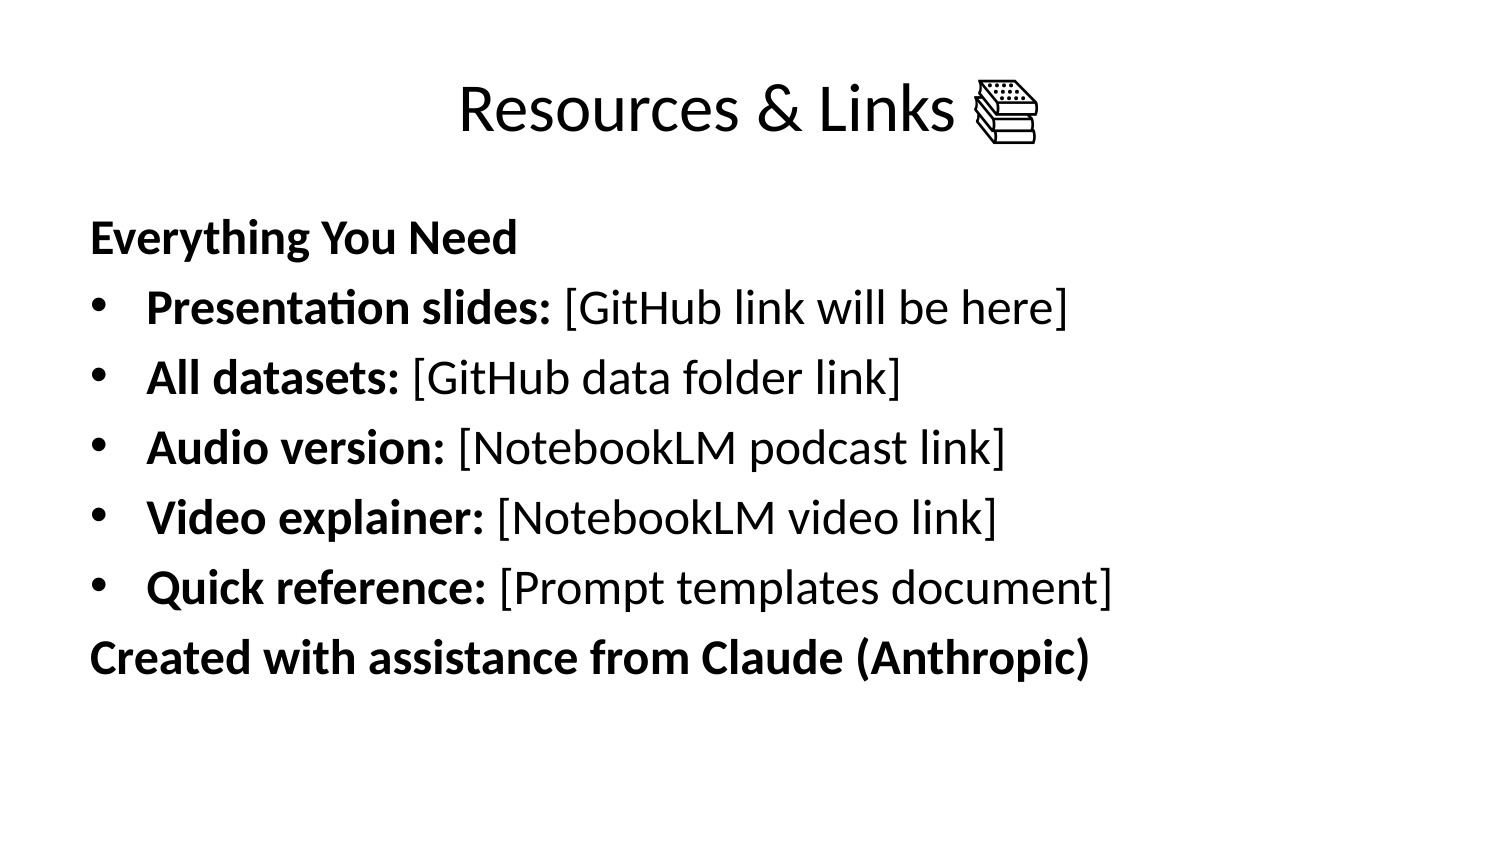

# Resources & Links 📚
Everything You Need
Presentation slides: [GitHub link will be here]
All datasets: [GitHub data folder link]
Audio version: [NotebookLM podcast link]
Video explainer: [NotebookLM video link]
Quick reference: [Prompt templates document]
Created with assistance from Claude (Anthropic)